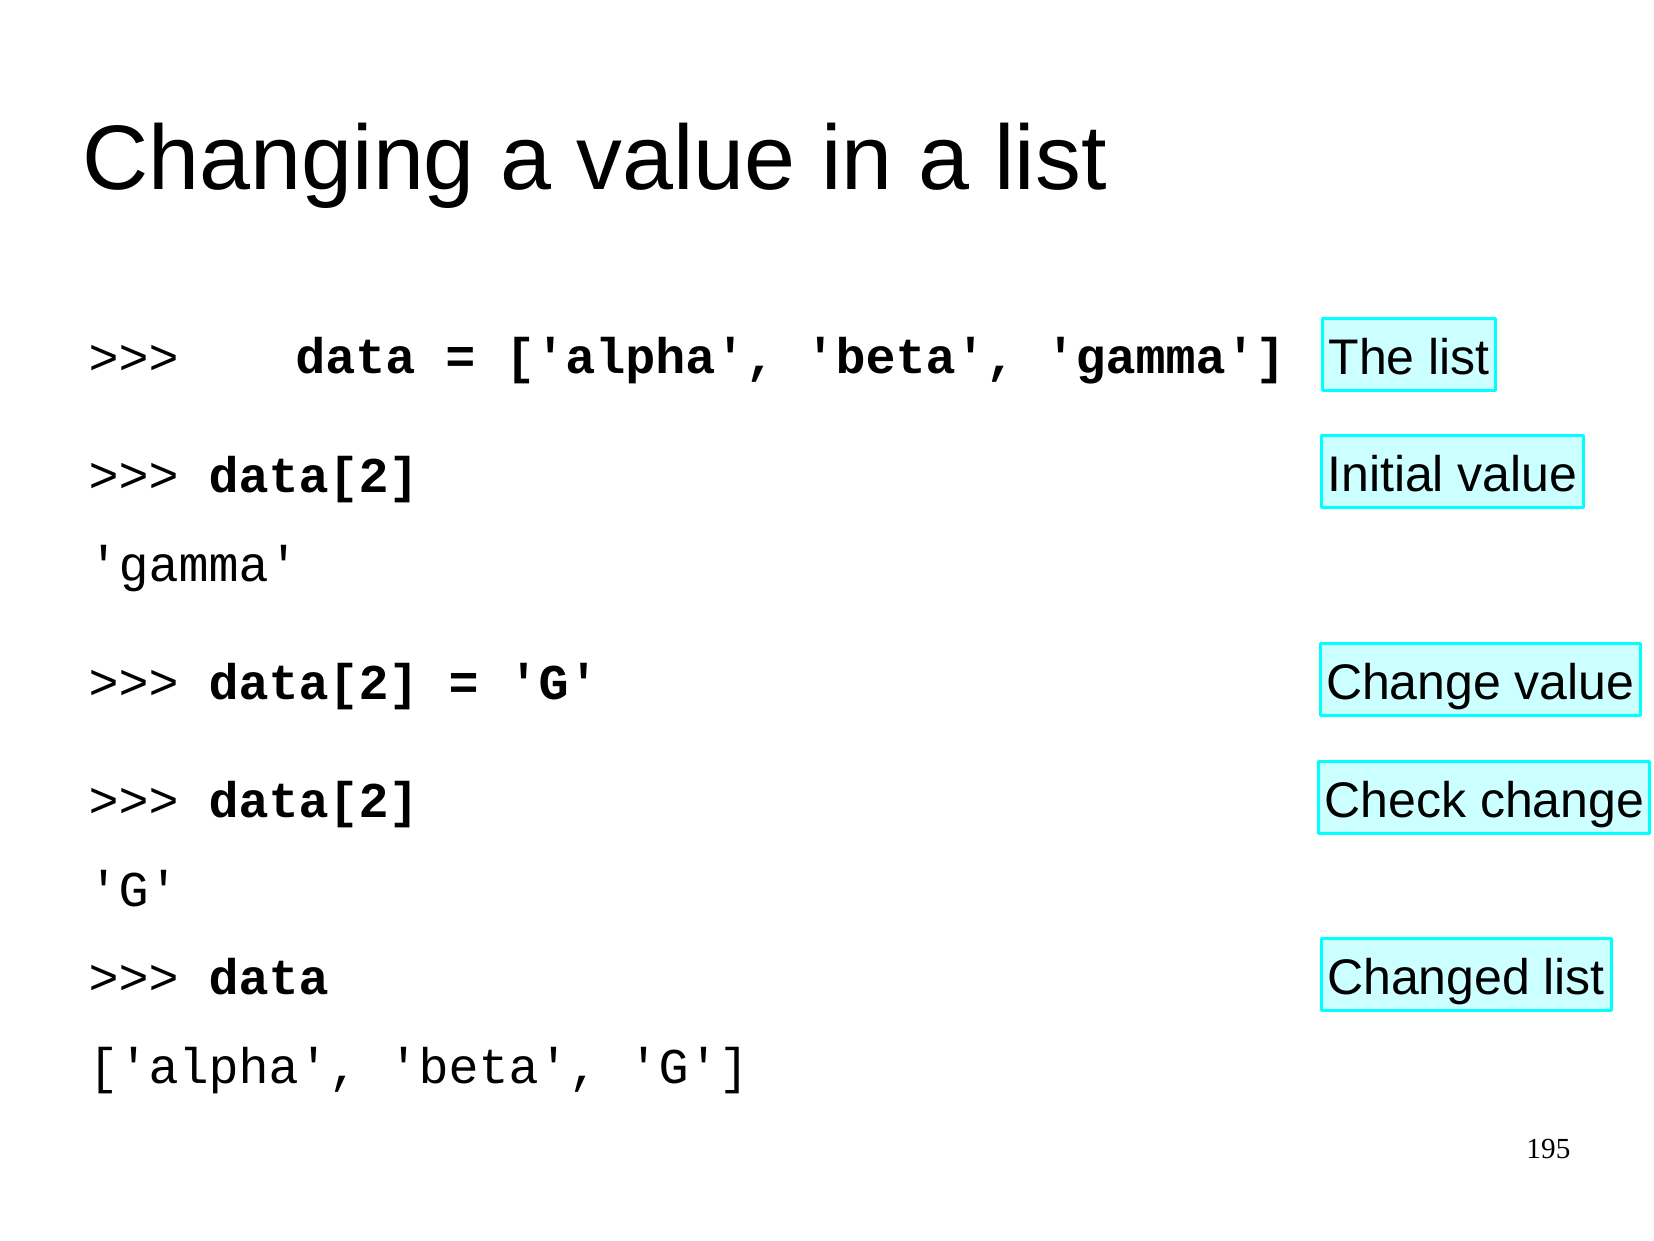

Changing a value in a list
data = ['alpha', 'beta', 'gamma']
>>>
The list
Initial value
>>>
data[2]
'gamma'
>>>
data[2] = 'G'
Change value
>>>
data[2]
Check change
'G'
>>>
data
Changed list
['alpha', 'beta', 'G']
195